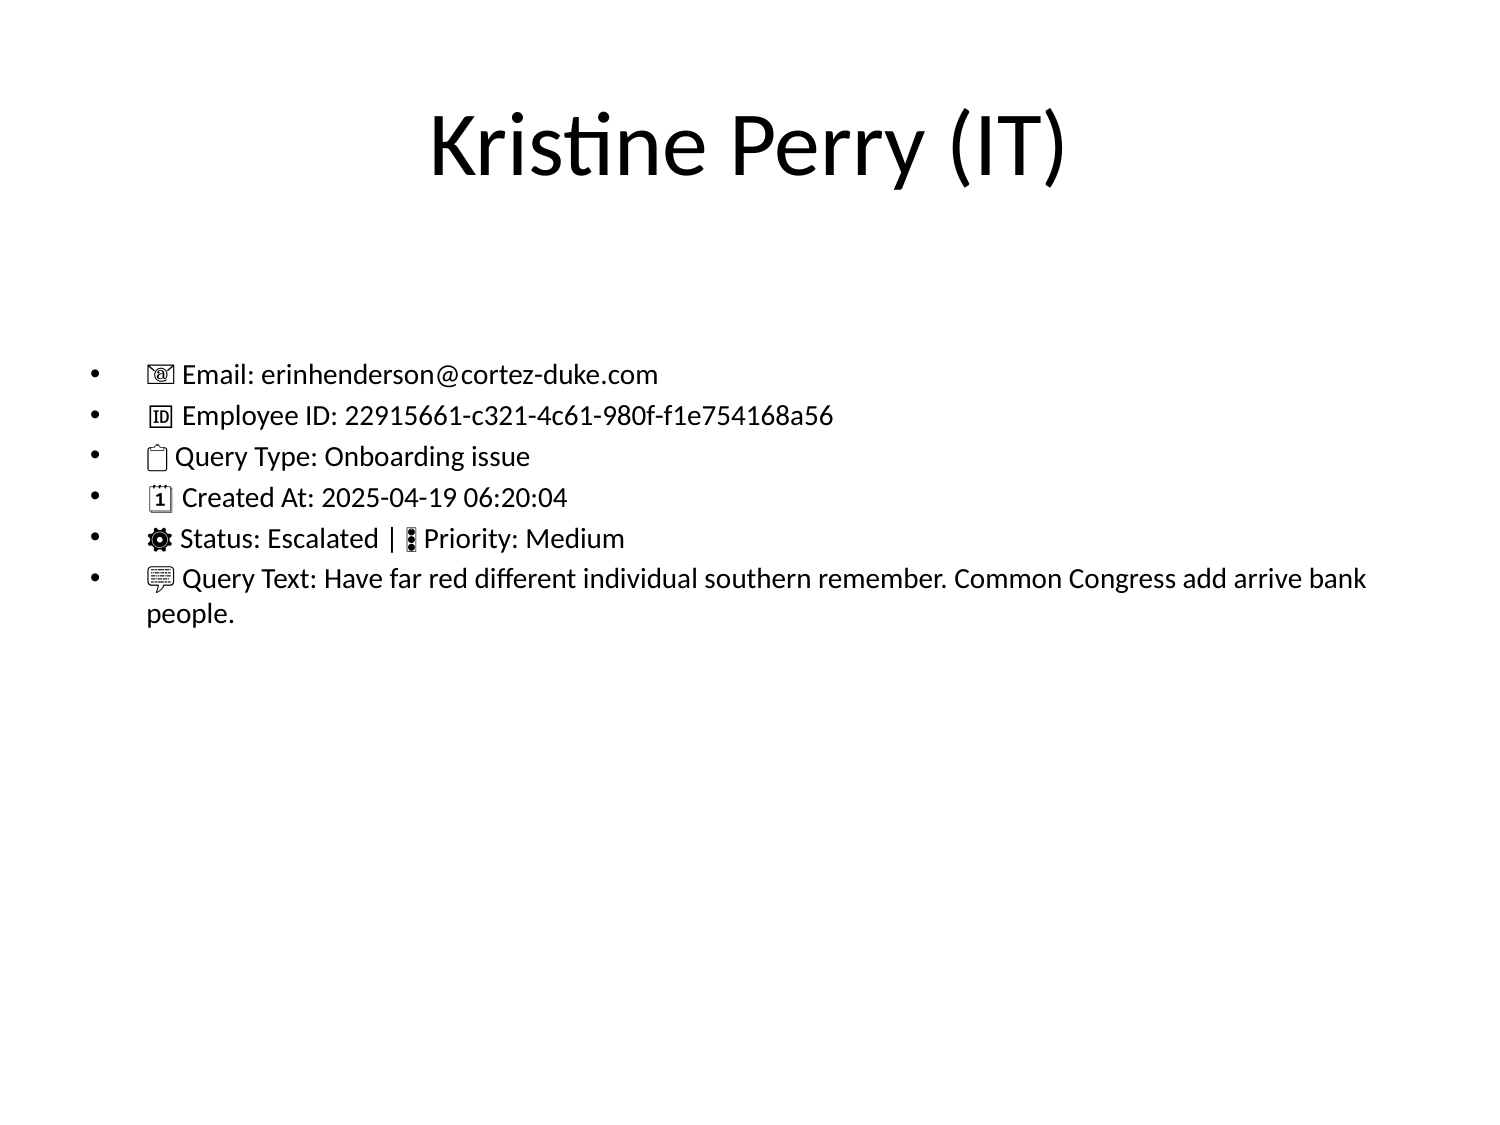

# Kristine Perry (IT)

📧 Email: erinhenderson@cortez-duke.com
🆔 Employee ID: 22915661-c321-4c61-980f-f1e754168a56
📋 Query Type: Onboarding issue
🗓 Created At: 2025-04-19 06:20:04
⚙ Status: Escalated | 🚦 Priority: Medium
💬 Query Text: Have far red different individual southern remember. Common Congress add arrive bank people.